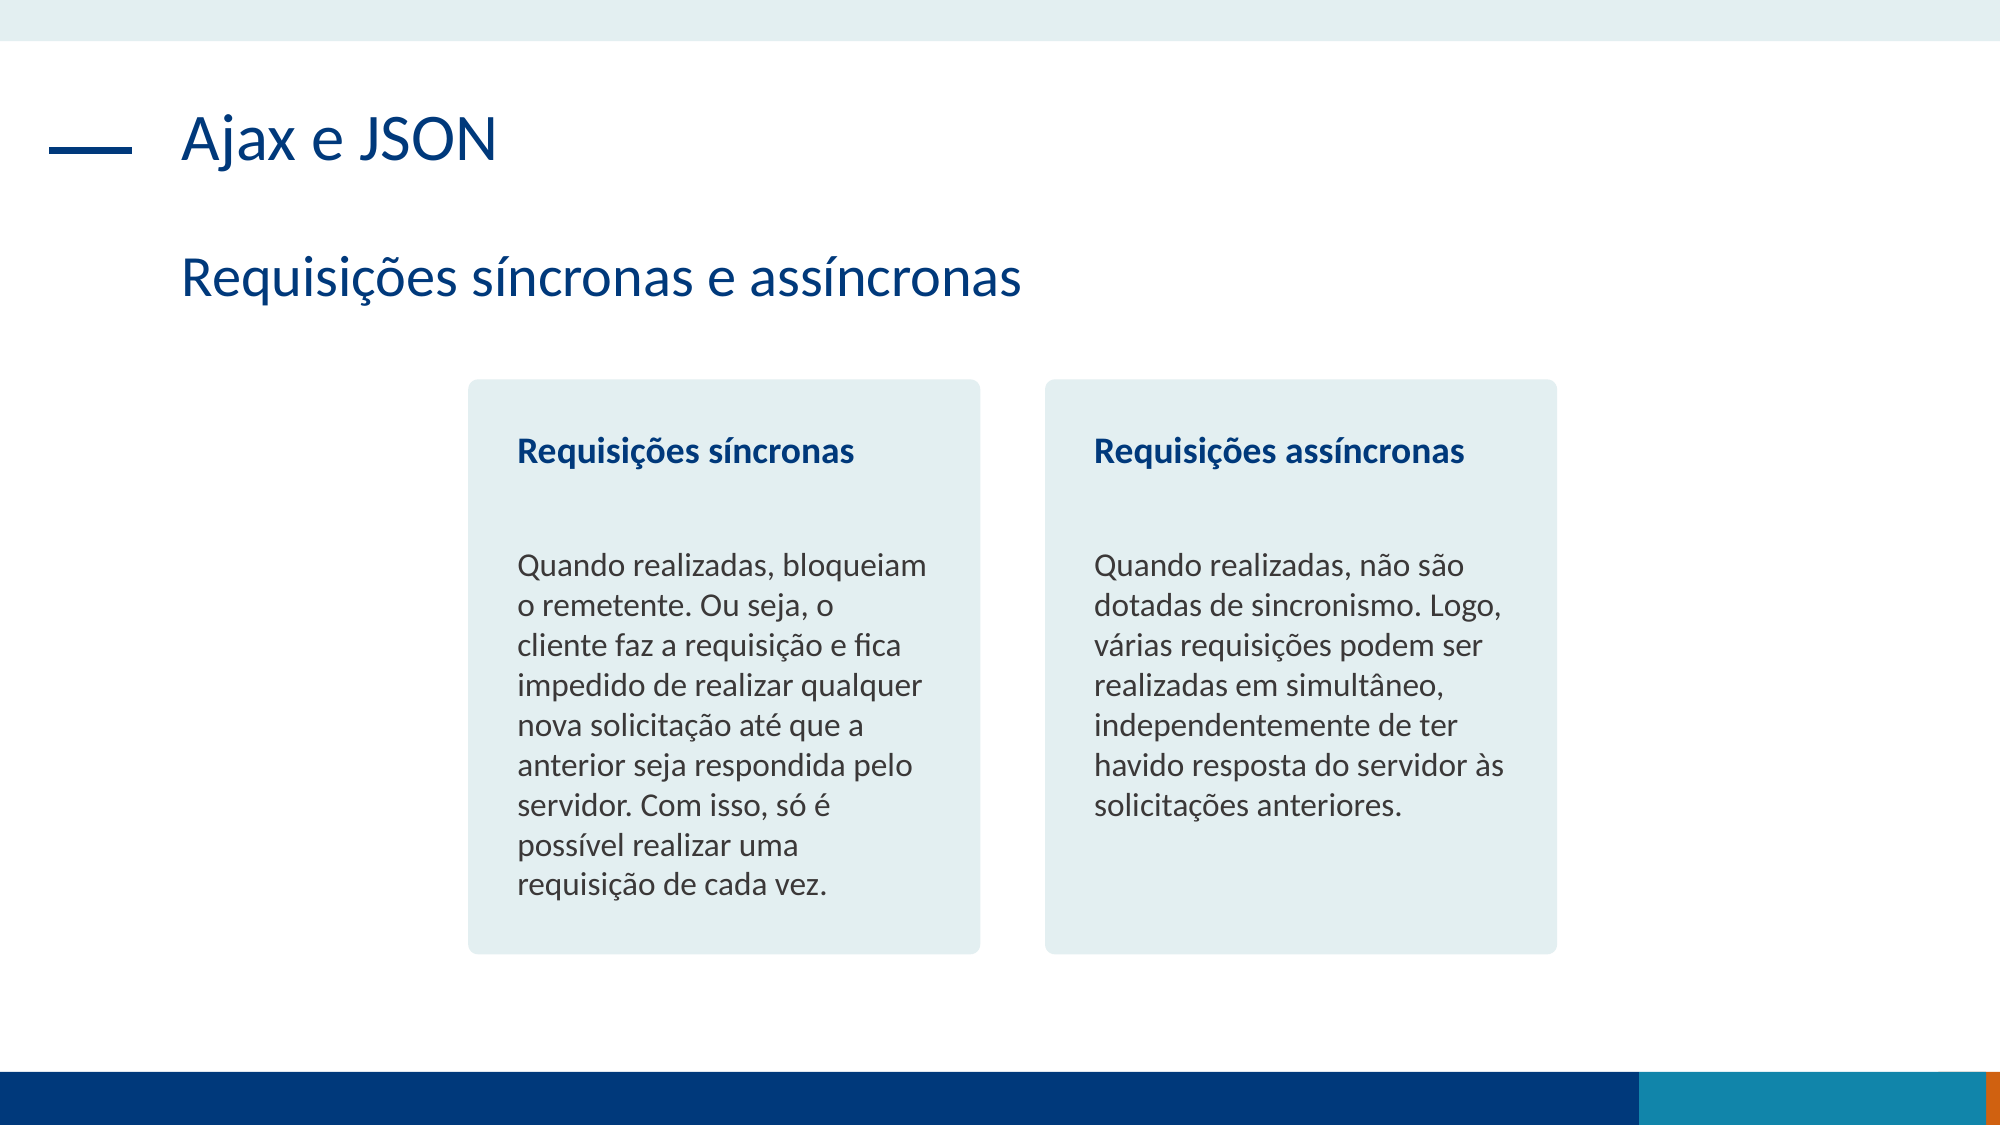

Ajax e JSON
Requisições síncronas e assíncronas

Requisições síncronas
Quando realizadas, bloqueiam o remetente. Ou seja, o cliente faz a requisição e fica impedido de realizar qualquer nova solicitação até que a anterior seja respondida pelo servidor. Com isso, só é possível realizar uma requisição de cada vez.

Requisições assíncronas
Quando realizadas, não são dotadas de sincronismo. Logo, várias requisições podem ser realizadas em simultâneo, independentemente de ter havido resposta do servidor às solicitações anteriores.